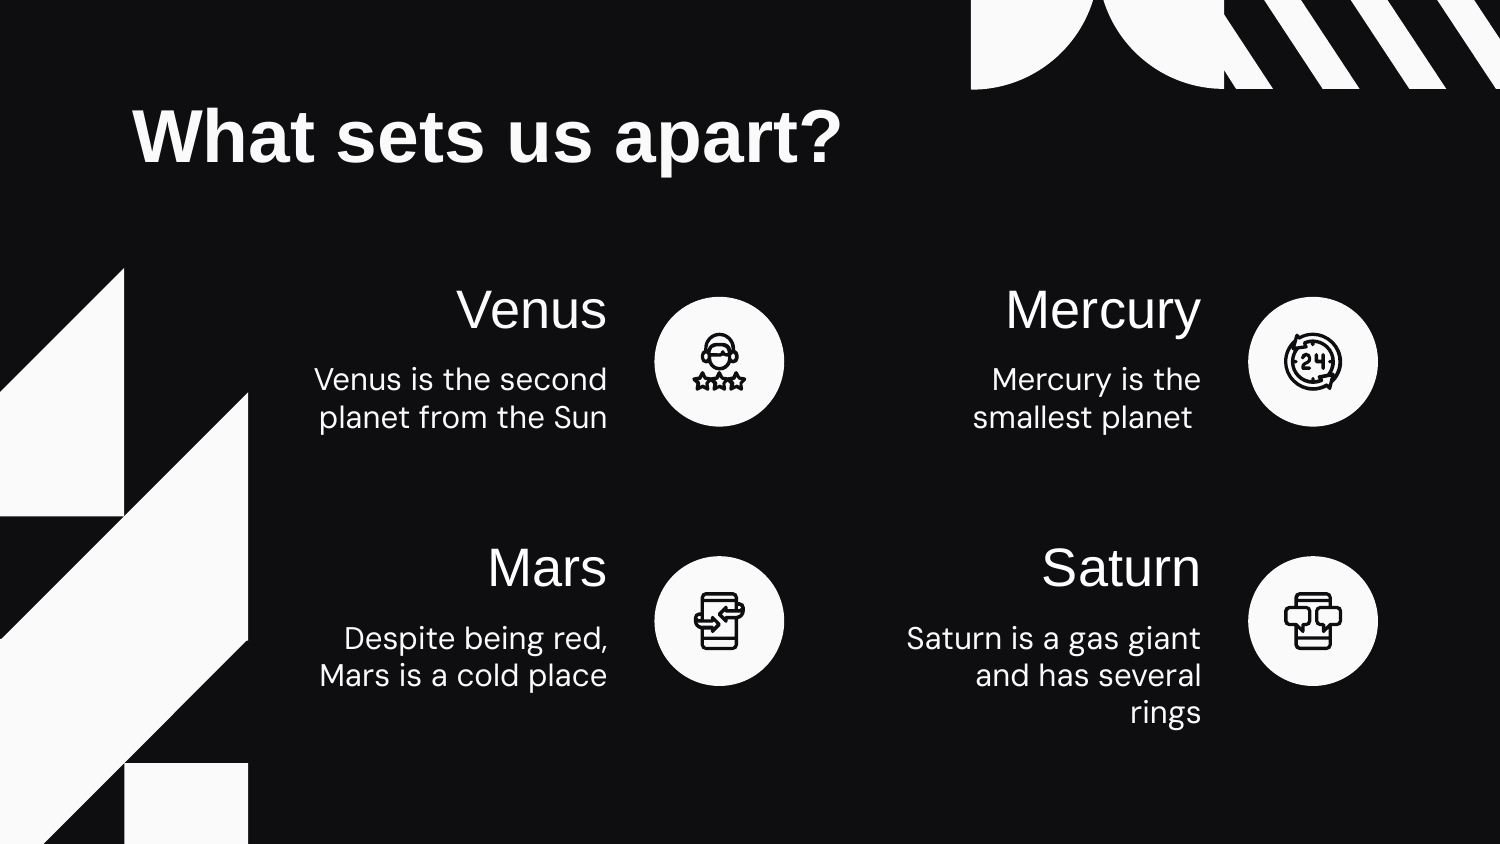

# What sets us apart?
Mercury
Venus

Mercury is the smallest planet
Venus is the second planet from the Sun
Mars
Saturn

Despite being red, Mars is a cold place
Saturn is a gas giant and has several rings